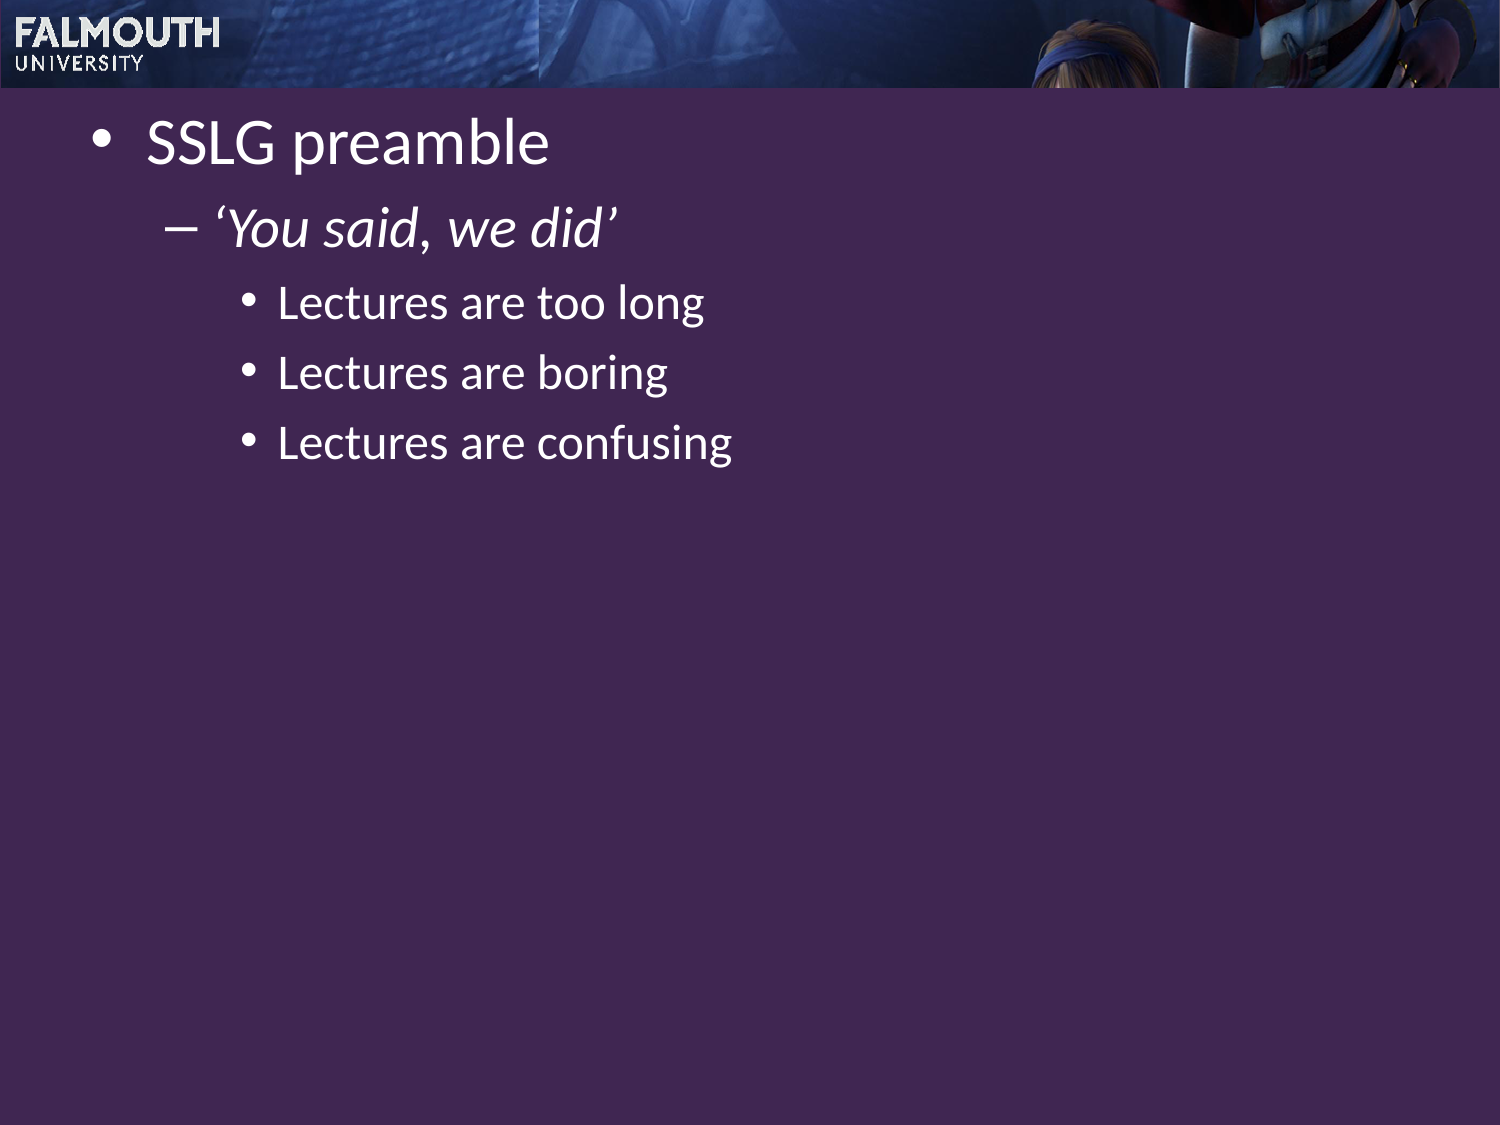

SSLG preamble
‘You said, we did’
Lectures are too long
Lectures are boring
Lectures are confusing